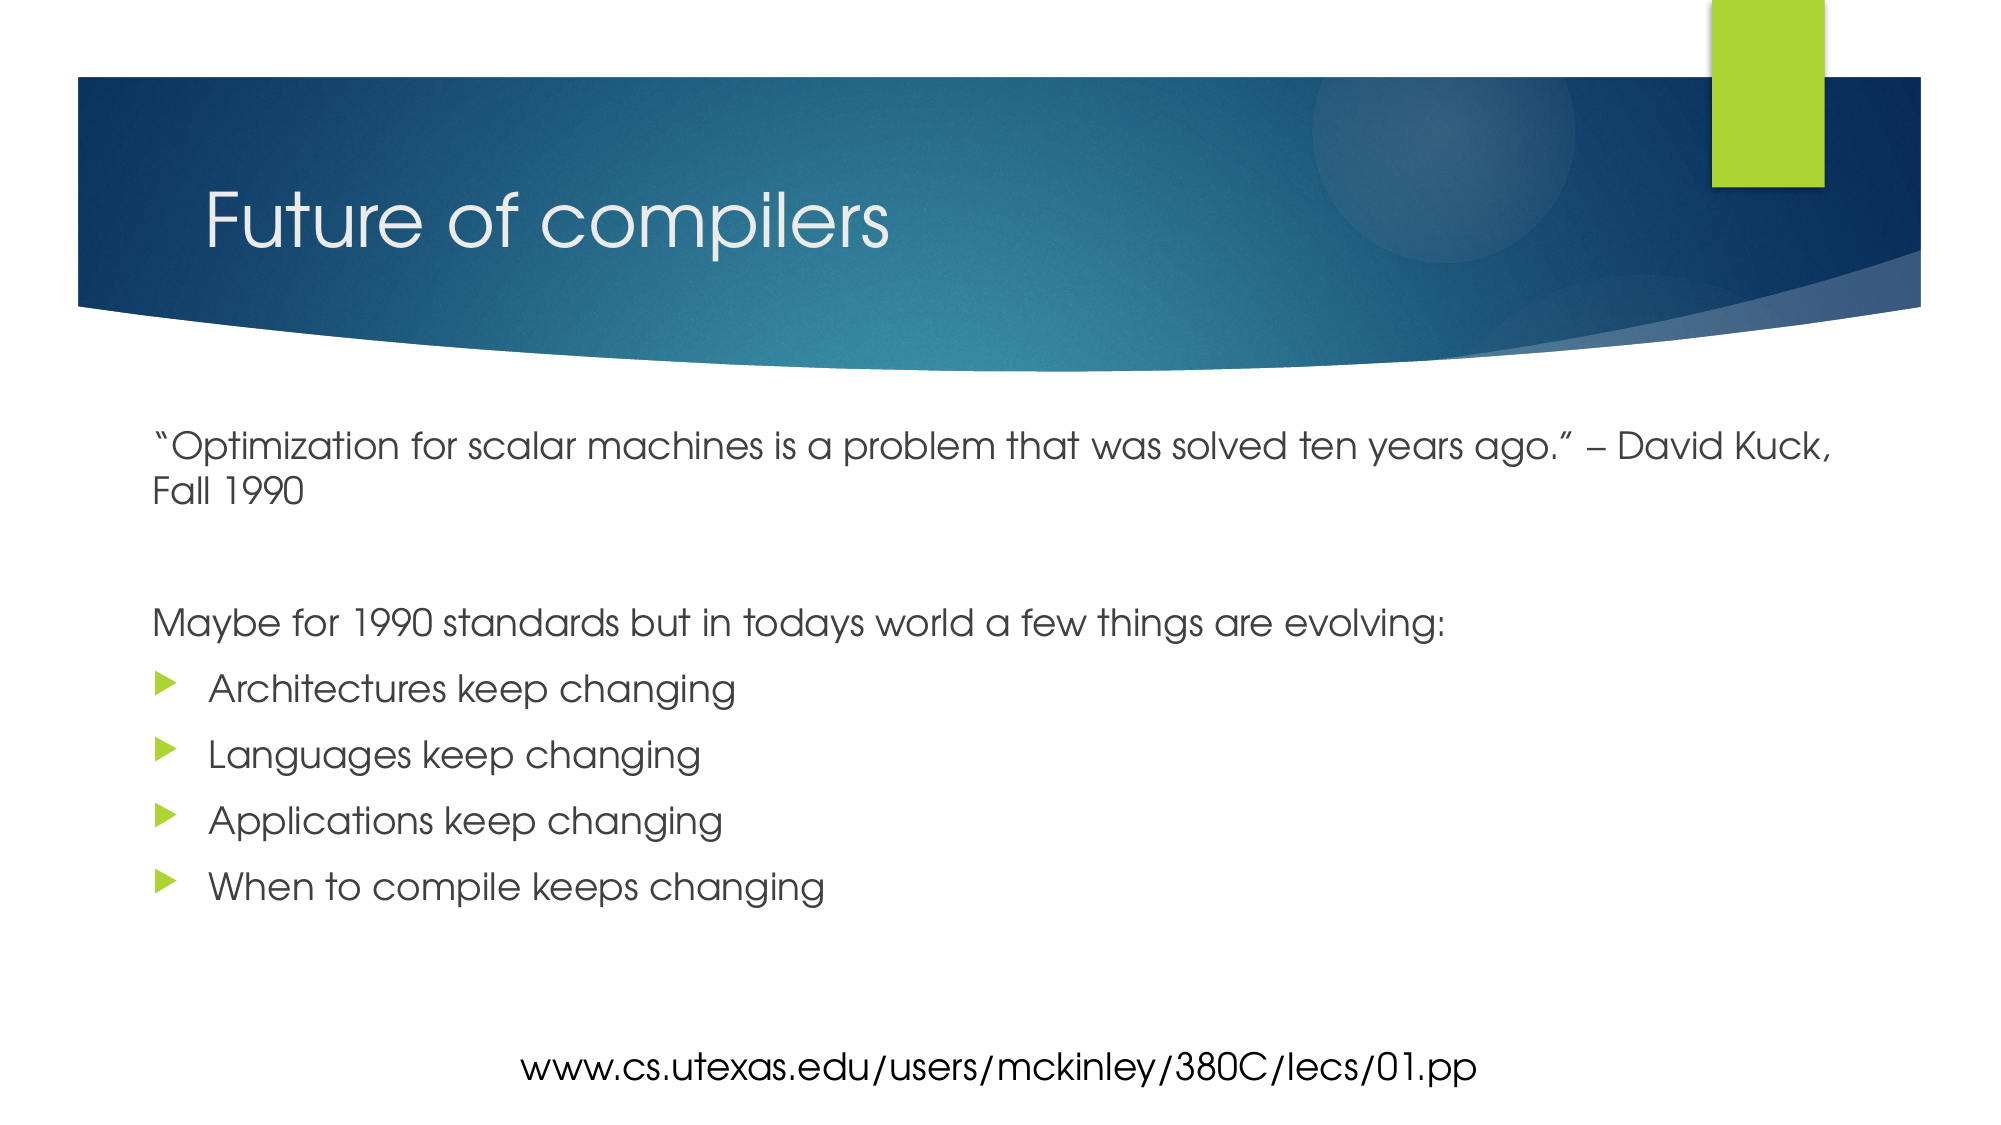

# Future of compilers
“Optimization for scalar machines is a problem that was solved ten years ago.” – David Kuck, Fall 1990

Maybe for 1990 standards but in todays world a few things are evolving:
Architectures keep changing
Languages keep changing
Applications keep changing
When to compile keeps changing
www.cs.utexas.edu/users/mckinley/380C/lecs/01.pp